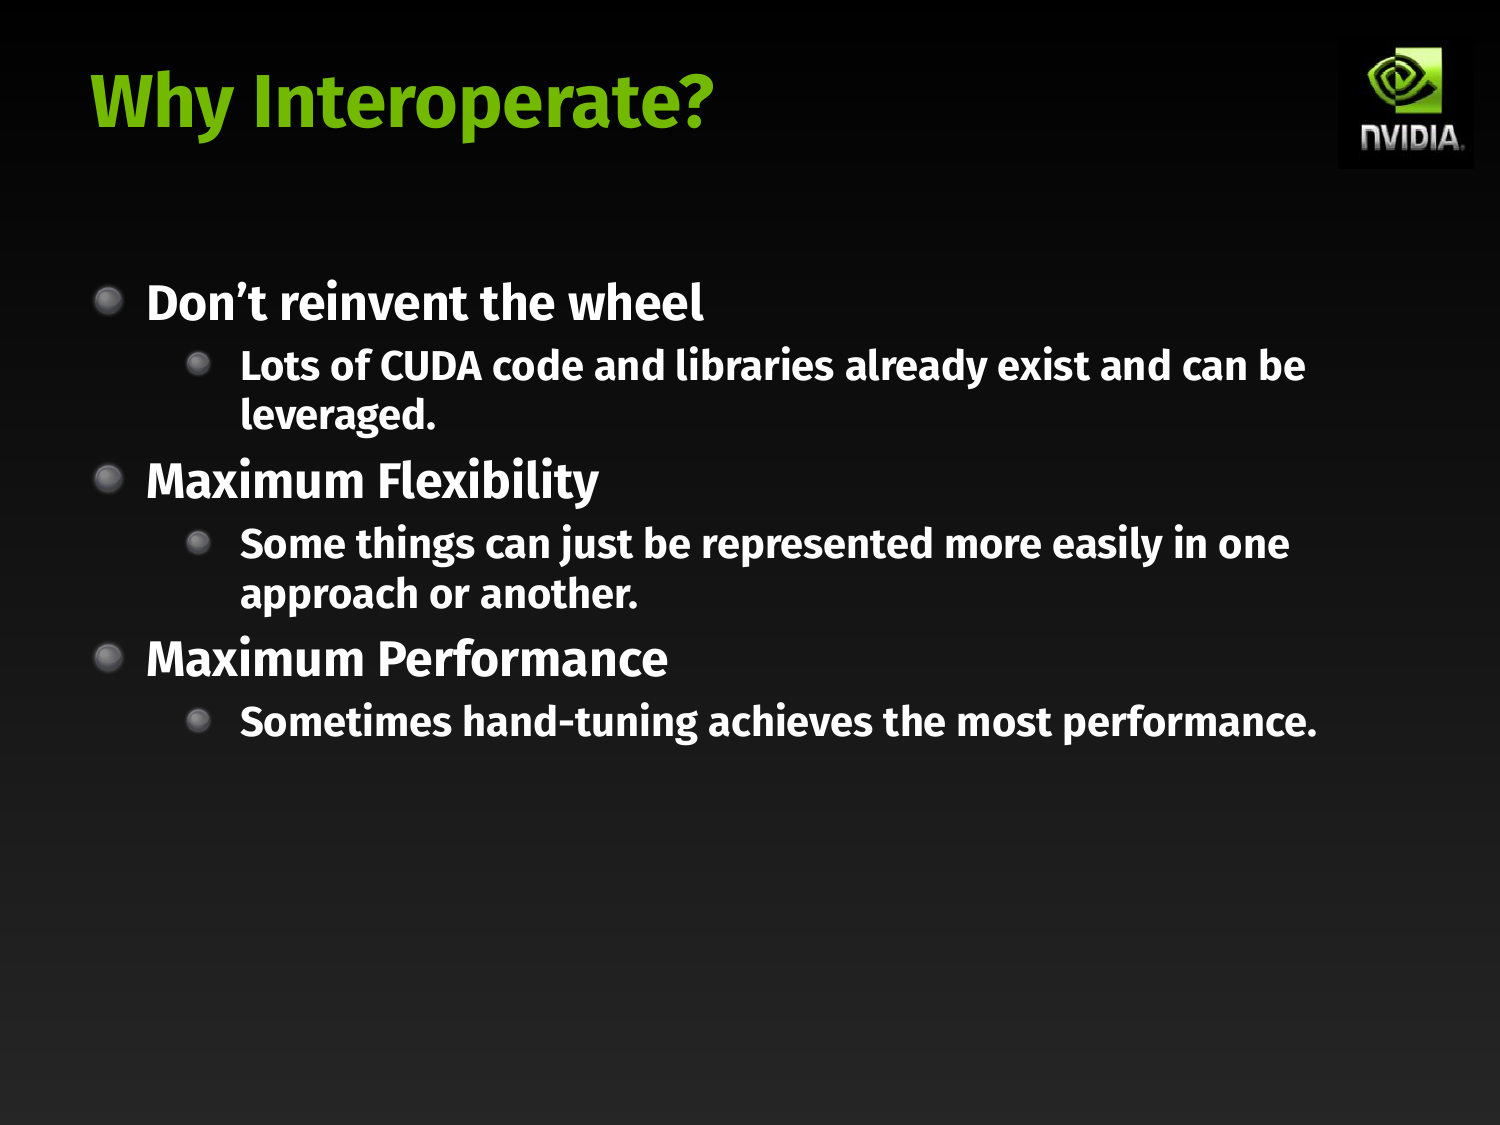

# Why Interoperate?
Don’t reinvent the wheel
Lots of CUDA code and libraries already exist and can be leveraged.
Maximum Flexibility
Some things can just be represented more easily in one approach or another.
Maximum Performance
Sometimes hand-tuning achieves the most performance.